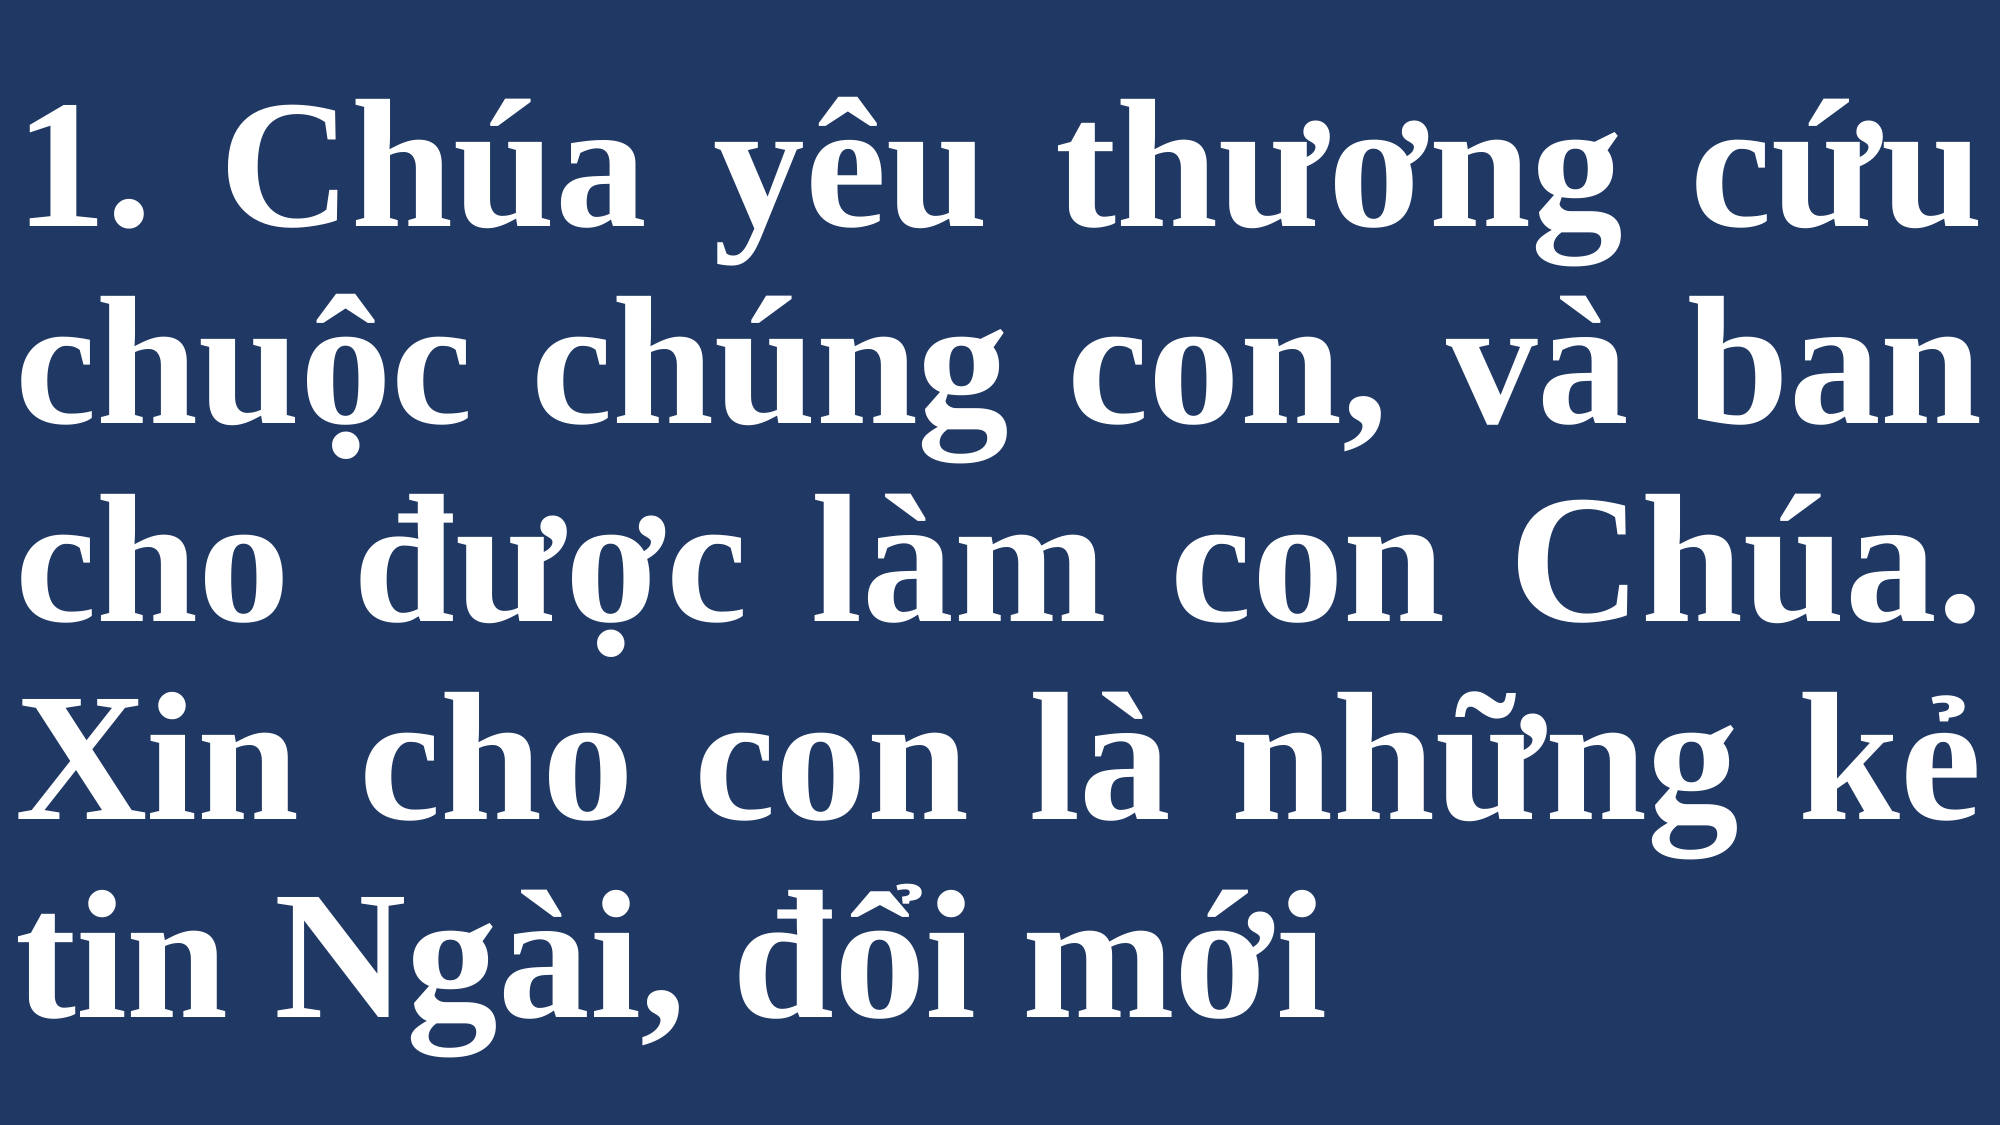

# 1. Chúa yêu thương cứu chuộc chúng con, và ban cho được làm con Chúa. Xin cho con là những kẻ tin Ngài, đổi mới